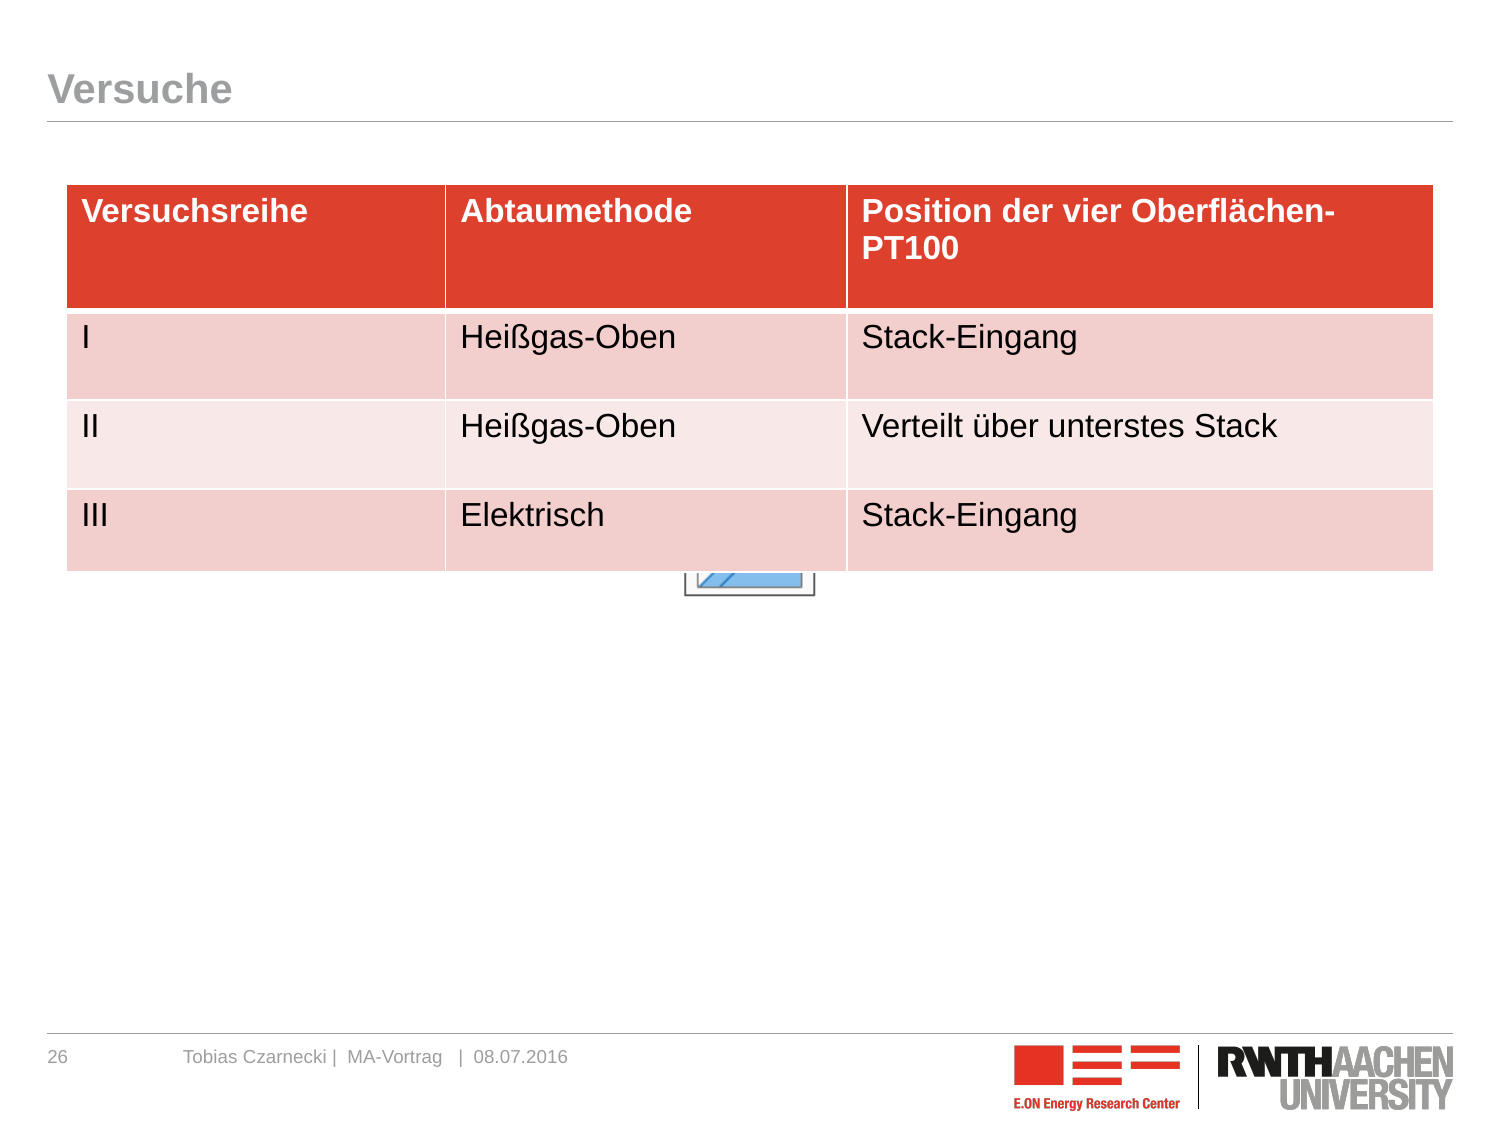

# Versuche

| Versuchsreihe | Abtaumethode | Position der vier Oberflächen-PT100 |
| --- | --- | --- |
| I | Heißgas-Oben | Stack-Eingang |
| II | Heißgas-Oben | Verteilt über unterstes Stack |
| III | Elektrisch | Stack-Eingang |